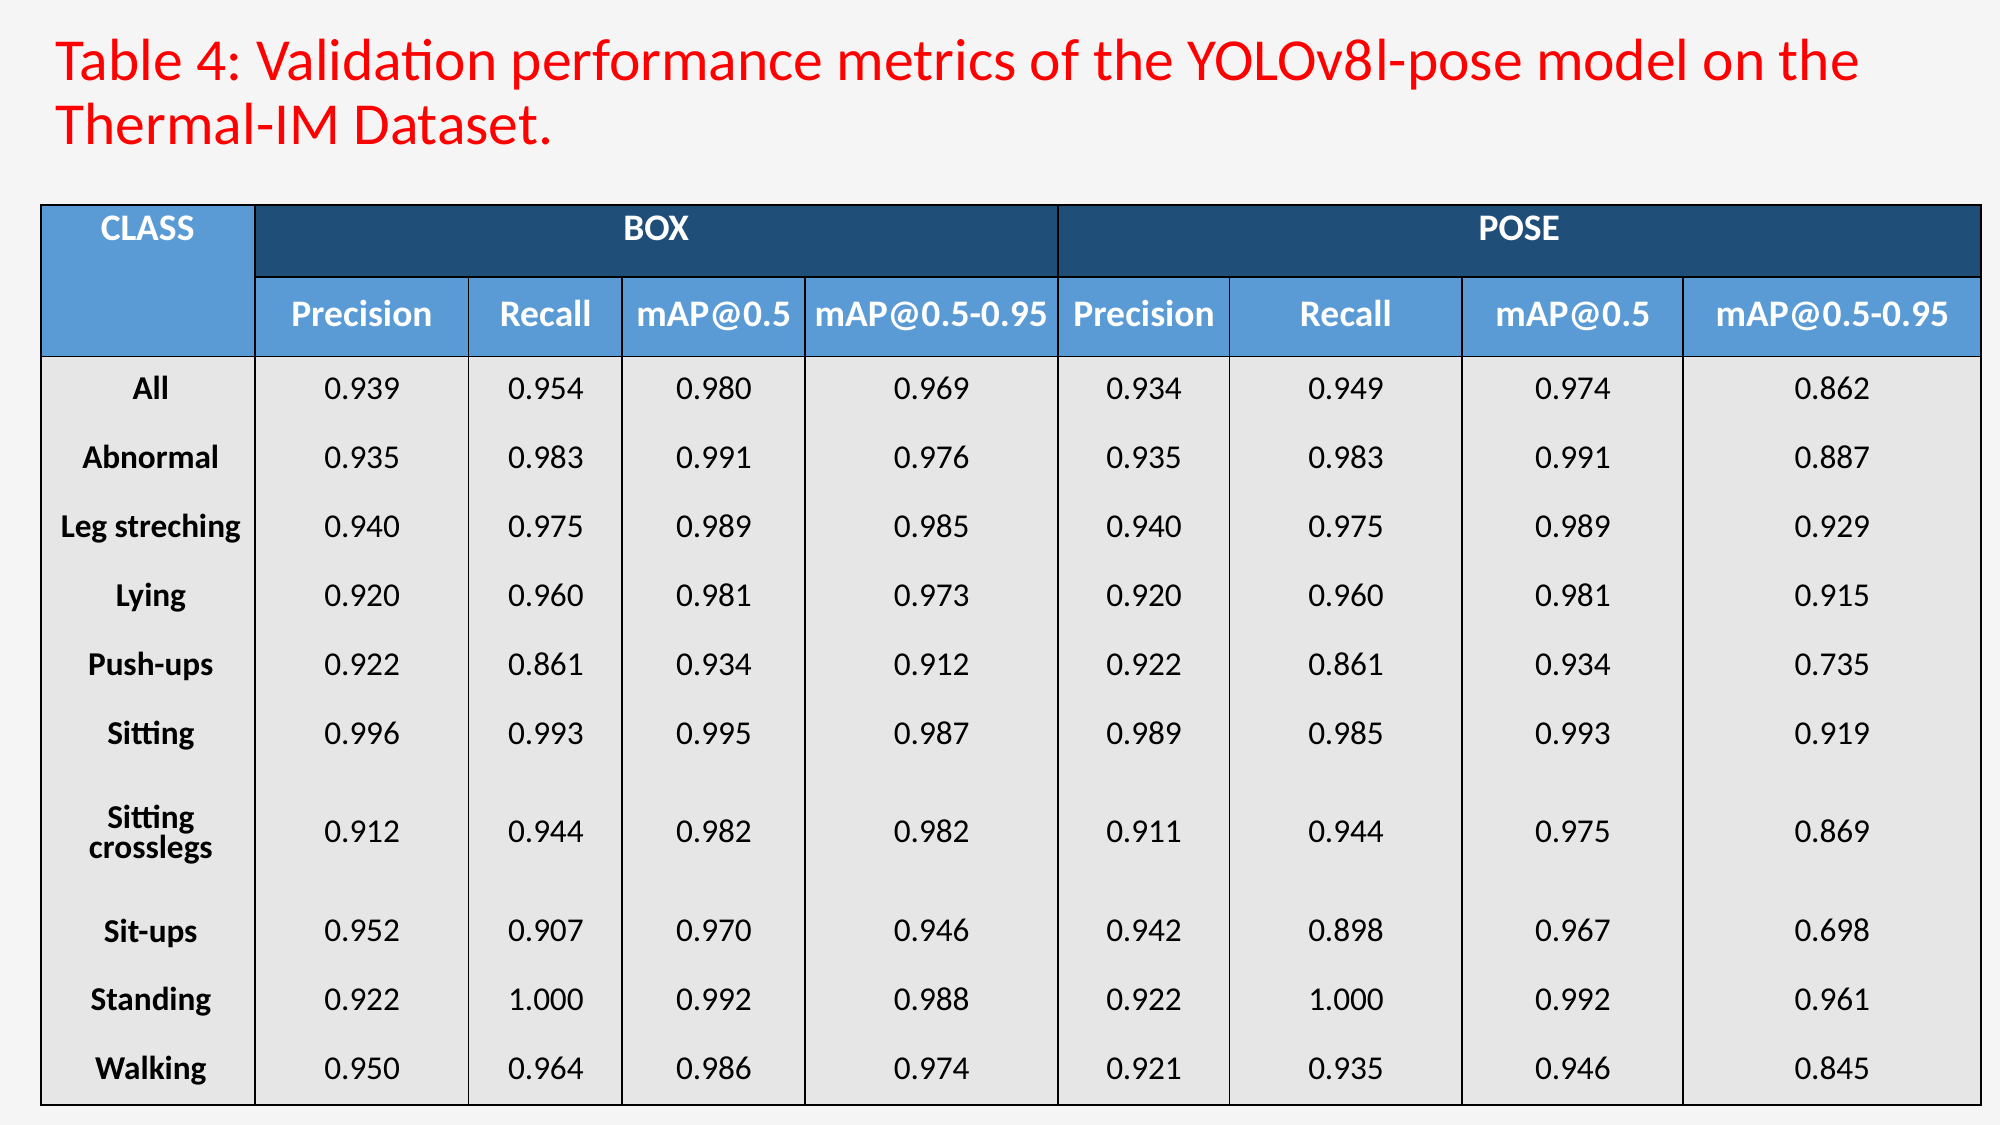

# Table 4: Validation performance metrics of the YOLOv8l-pose model on the Thermal-IM Dataset.
| CLASS | BOX |  |  |  | POSE |  |  |  |
| --- | --- | --- | --- | --- | --- | --- | --- | --- |
|  | Precision | Recall | mAP@0.5 | mAP@0.5-0.95 | Precision | Recall | mAP@0.5 | mAP@0.5-0.95 |
| All | 0.939 | 0.954 | 0.980 | 0.969 | 0.934 | 0.949 | 0.974 | 0.862 |
| Abnormal | 0.935 | 0.983 | 0.991 | 0.976 | 0.935 | 0.983 | 0.991 | 0.887 |
| Leg streching | 0.940 | 0.975 | 0.989 | 0.985 | 0.940 | 0.975 | 0.989 | 0.929 |
| Lying | 0.920 | 0.960 | 0.981 | 0.973 | 0.920 | 0.960 | 0.981 | 0.915 |
| Push-ups | 0.922 | 0.861 | 0.934 | 0.912 | 0.922 | 0.861 | 0.934 | 0.735 |
| Sitting | 0.996 | 0.993 | 0.995 | 0.987 | 0.989 | 0.985 | 0.993 | 0.919 |
| Sitting crosslegs | 0.912 | 0.944 | 0.982 | 0.982 | 0.911 | 0.944 | 0.975 | 0.869 |
| Sit-ups | 0.952 | 0.907 | 0.970 | 0.946 | 0.942 | 0.898 | 0.967 | 0.698 |
| Standing | 0.922 | 1.000 | 0.992 | 0.988 | 0.922 | 1.000 | 0.992 | 0.961 |
| Walking | 0.950 | 0.964 | 0.986 | 0.974 | 0.921 | 0.935 | 0.946 | 0.845 |